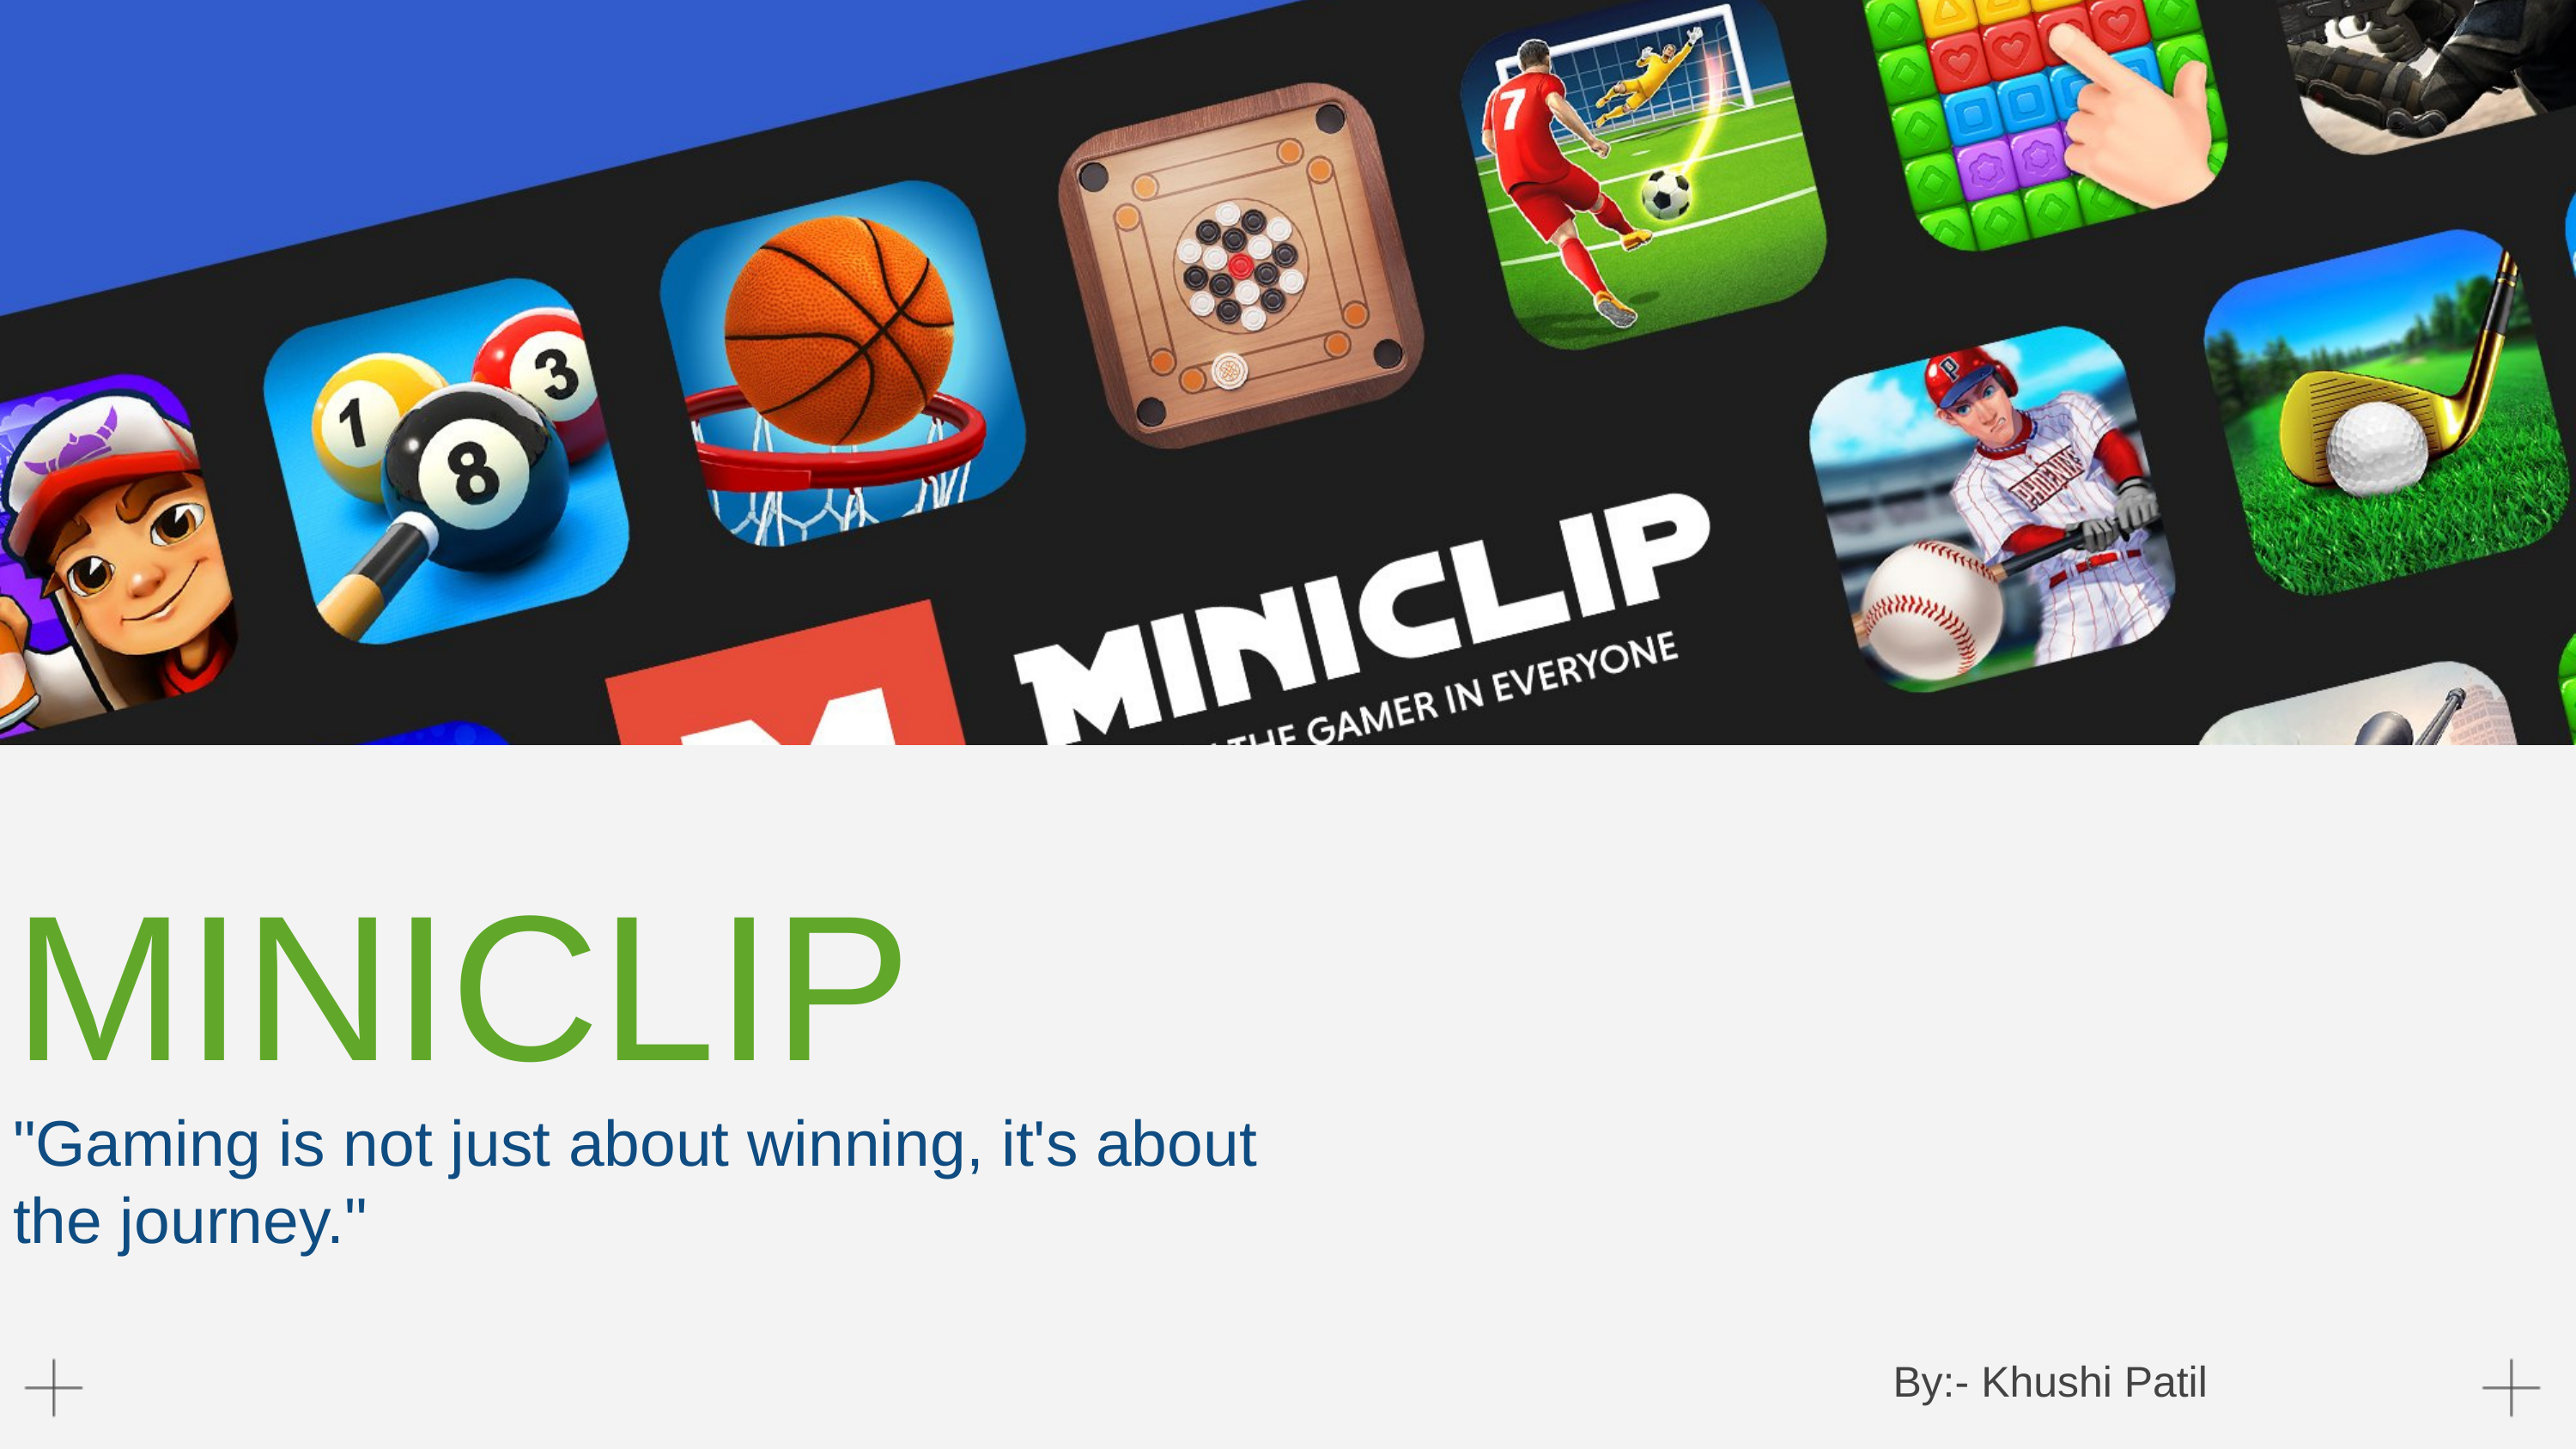

MINICLIP
"Gaming is not just about winning, it's about the journey."

By:- Khushi Patil